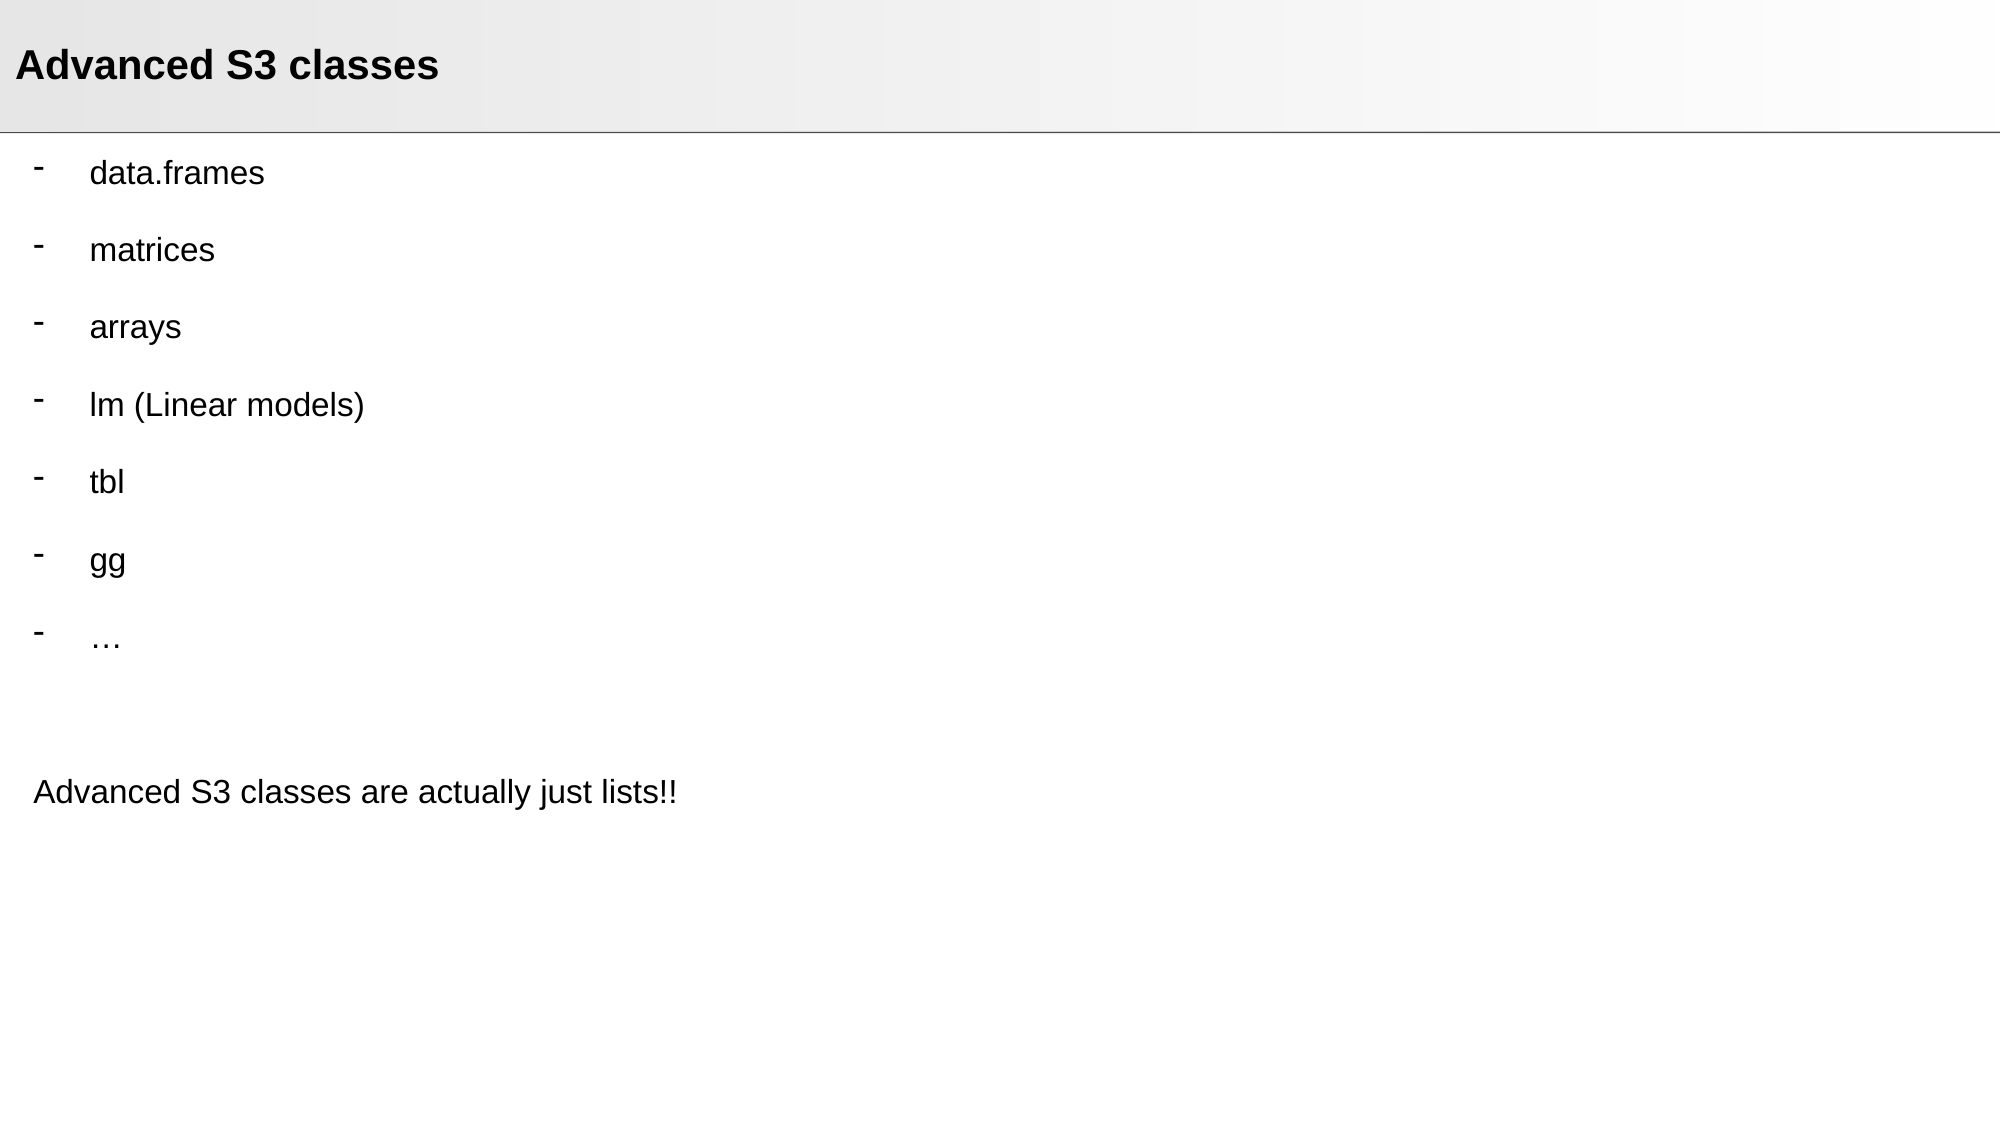

# Advanced S3 classes
data.frames
matrices
arrays
lm (Linear models)
tbl
gg
…

Advanced S3 classes are actually just lists!!